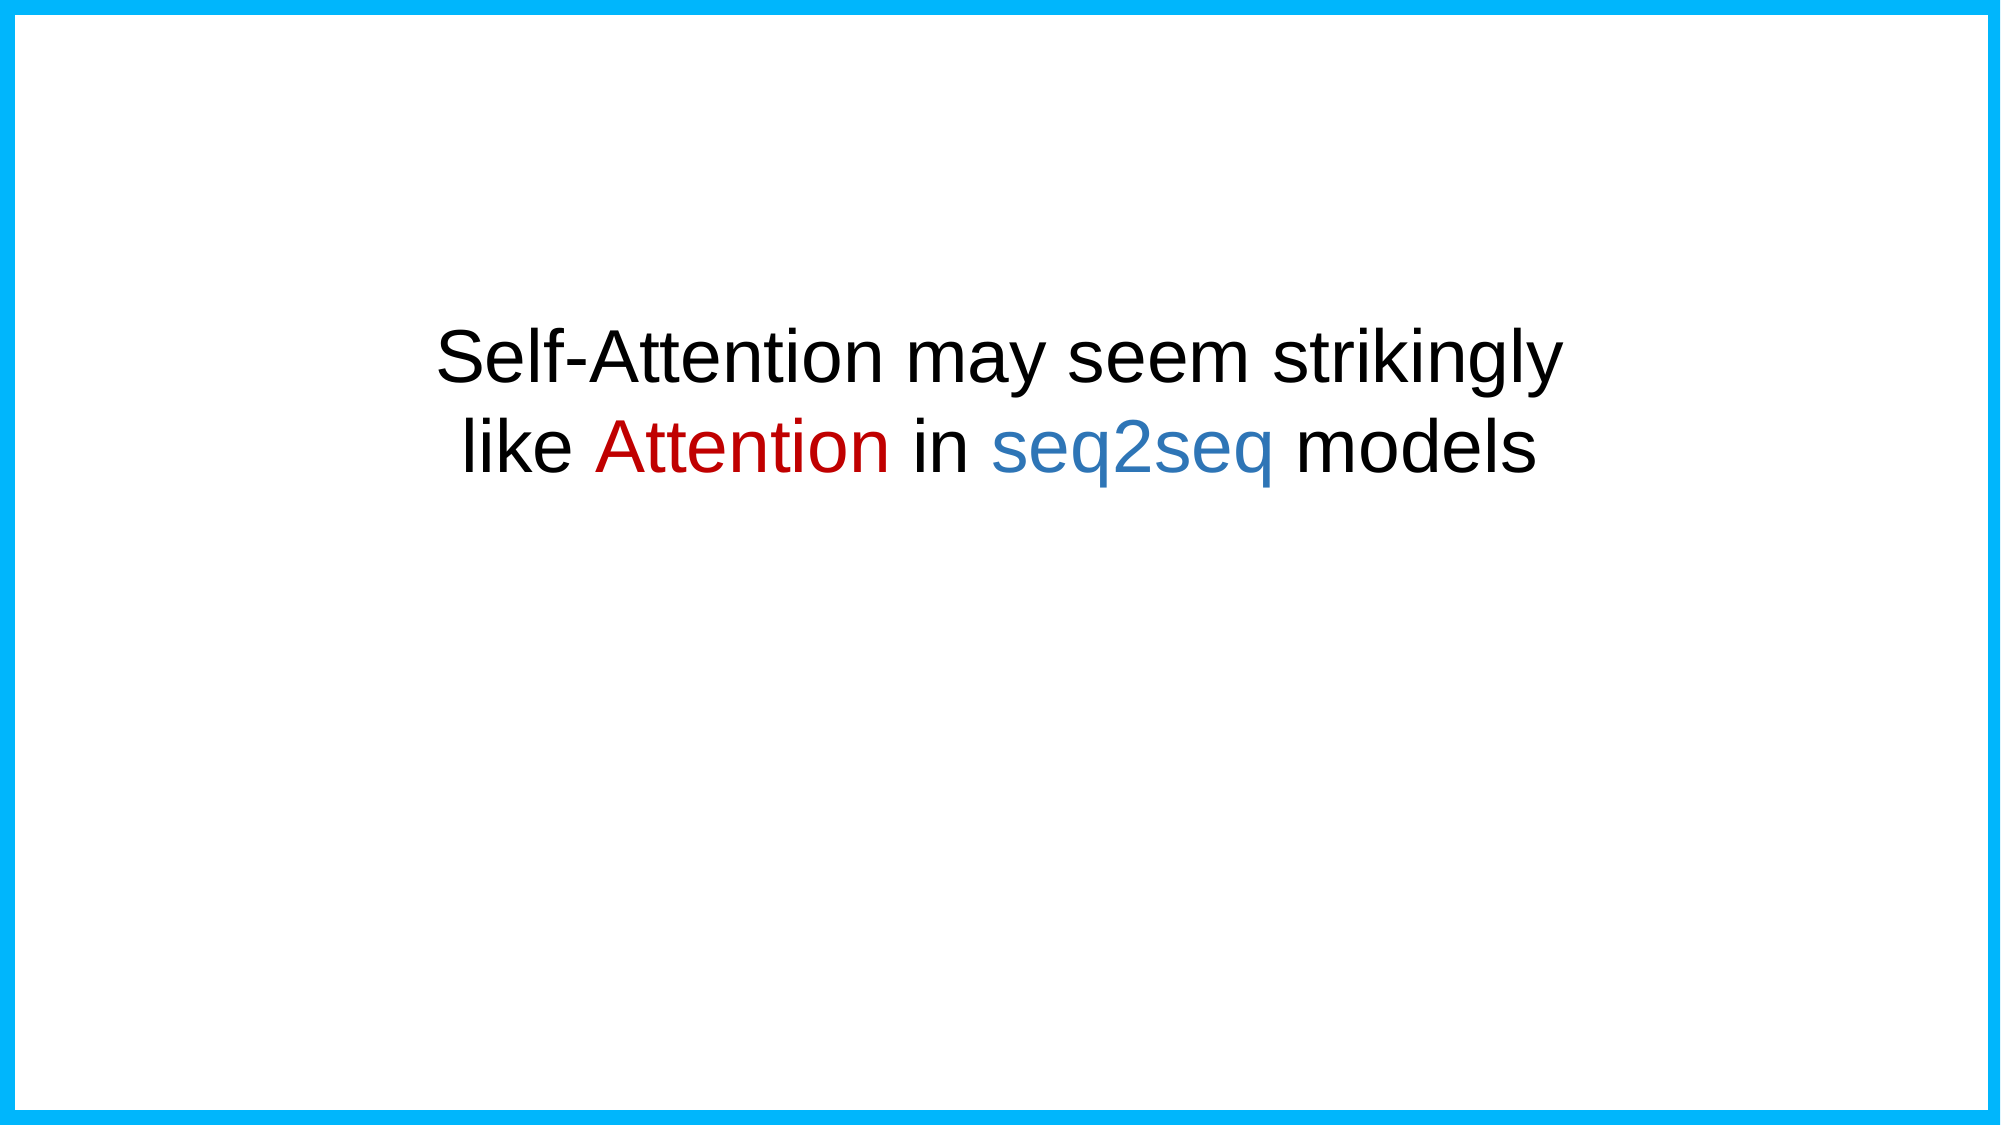

Self-Attention may seem strikingly like Attention in seq2seq models